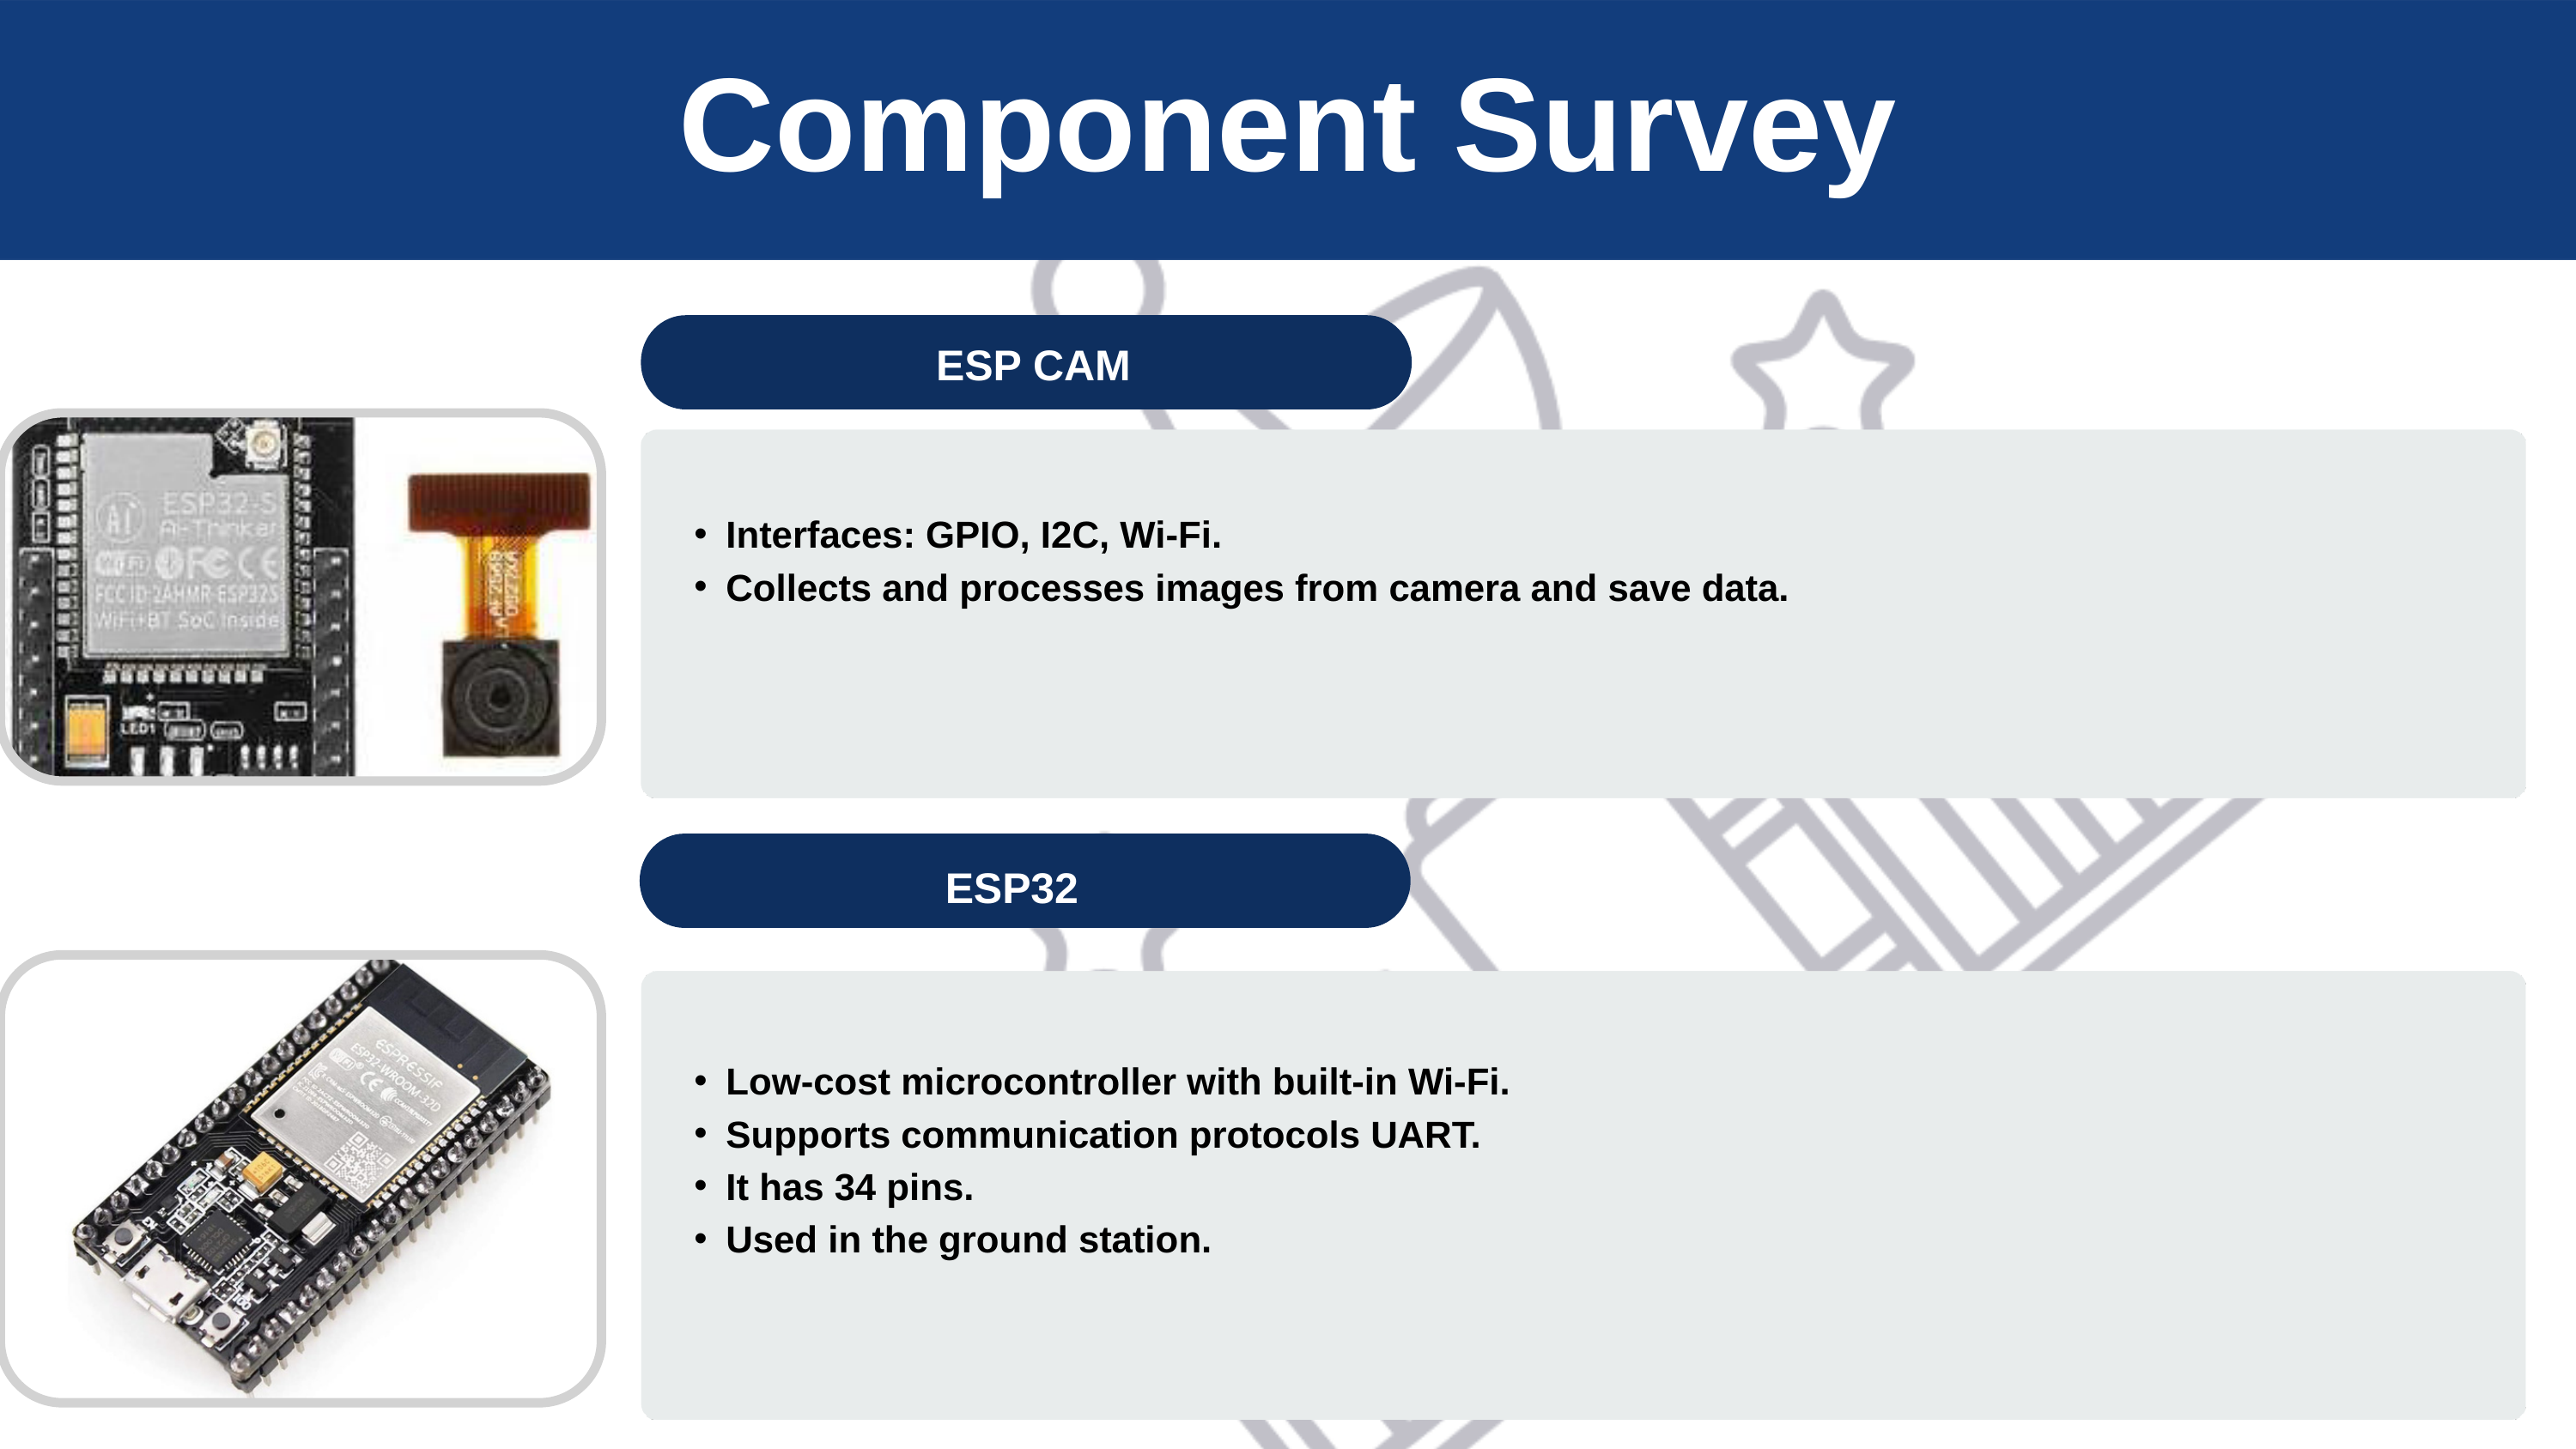

Component Survey

ESP CAM

Interfaces: GPIO, I2C, Wi-Fi.
Collects and processes images from camera and save data.

ESP32

Low-cost microcontroller with built-in Wi-Fi.
Supports communication protocols UART.
It has 34 pins.
Used in the ground station.